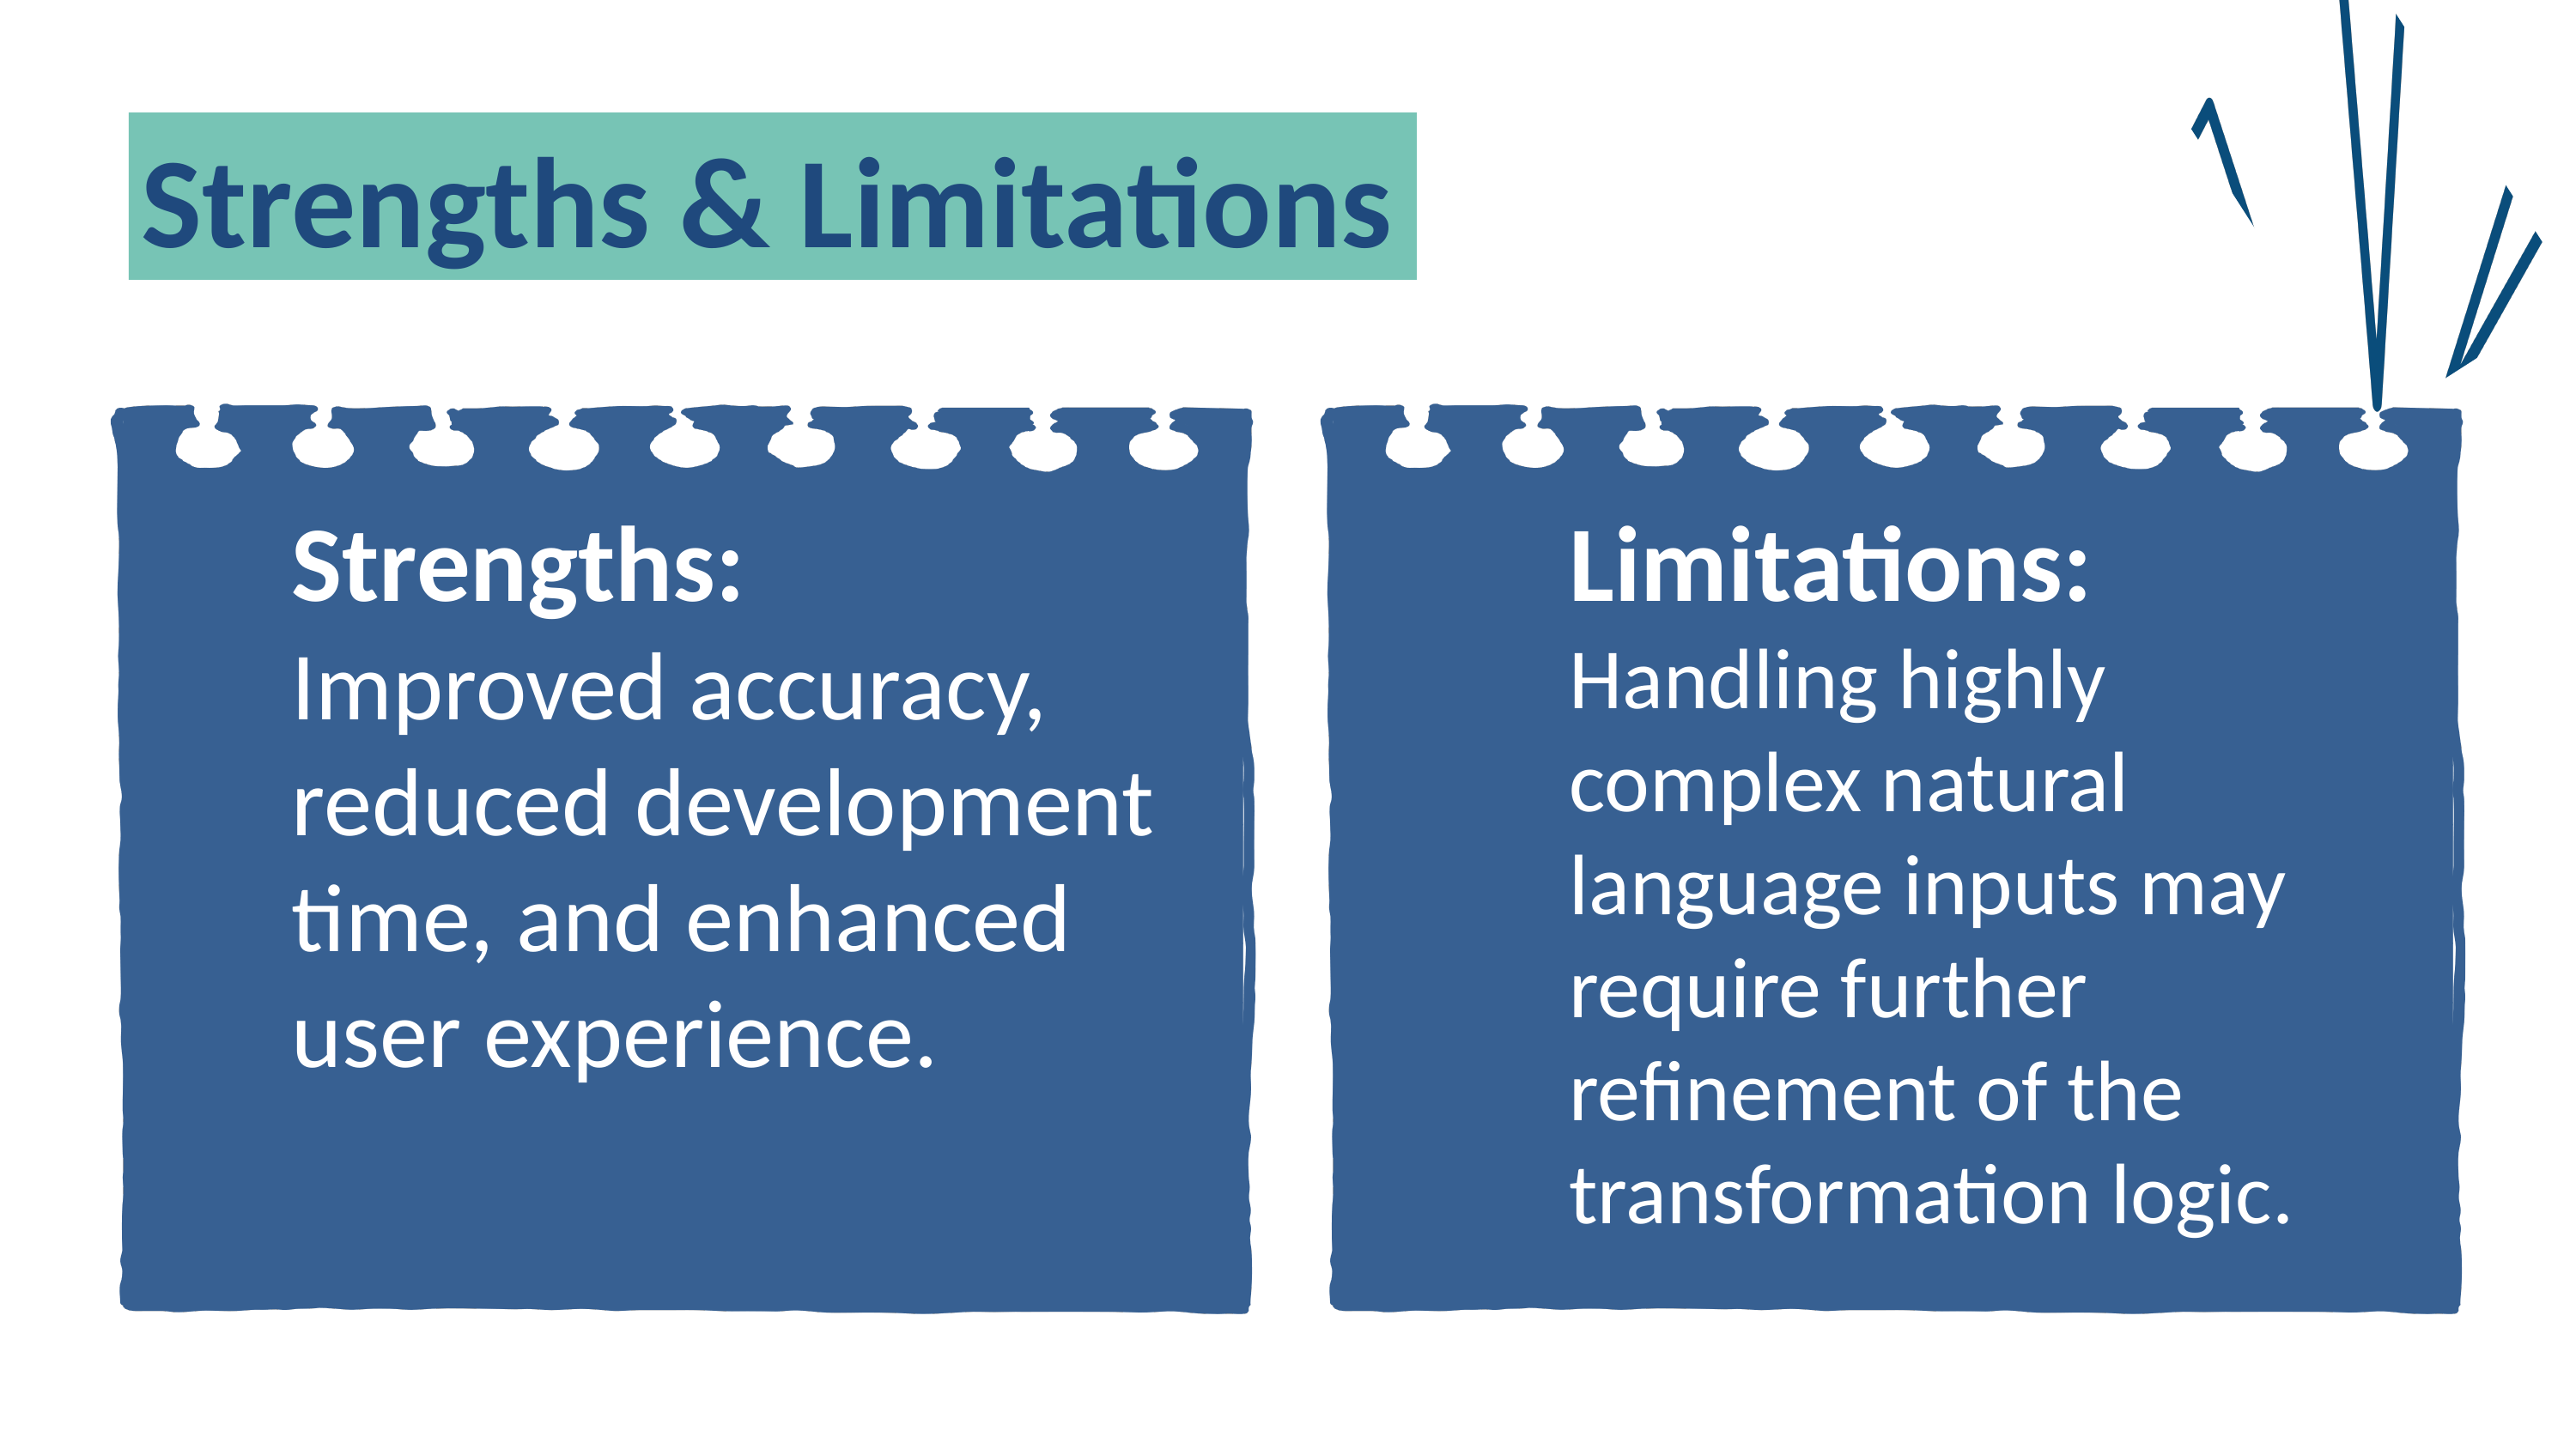

Strengths & Limitations

Strengths:
Improved accuracy, reduced development time, and enhanced user experience.
Limitations:
Handling highly complex natural language inputs may require further refinement of the transformation logic.